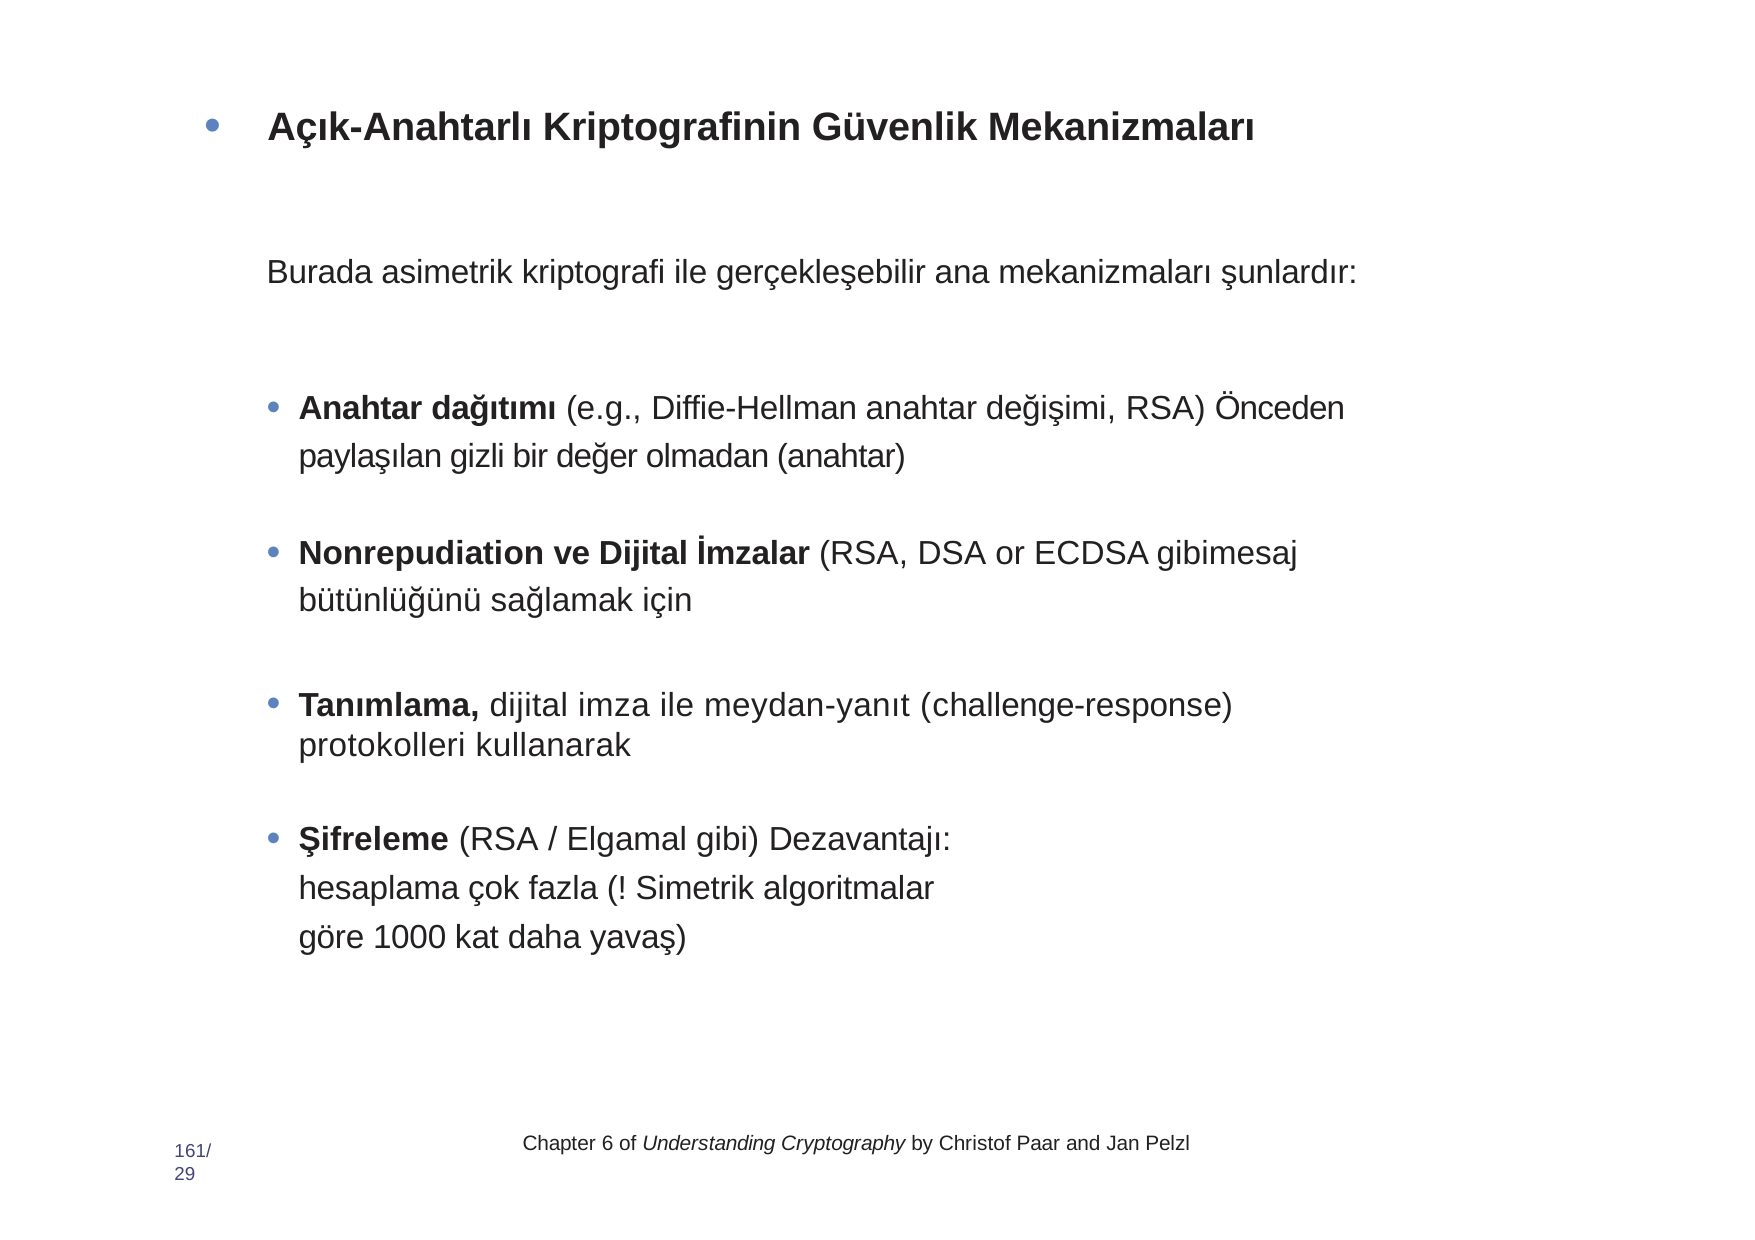

Açık-Anahtarlı Kriptografinin Güvenlik Mekanizmaları
Burada asimetrik kriptografi ile gerçekleşebilir ana mekanizmaları şunlardır:

Anahtar dağıtımı (e.g., Diffie-Hellman anahtar değişimi, RSA) Önceden paylaşılan gizli bir değer olmadan (anahtar)

Nonrepudiation ve Dijital İmzalar (RSA, DSA or ECDSA gibimesaj bütünlüğünü sağlamak için

Tanımlama, dijital imza ile meydan-yanıt (challenge-response) protokolleri kullanarak

Şifreleme (RSA / Elgamal gibi) Dezavantajı: hesaplama çok fazla (! Simetrik algoritmalar göre 1000 kat daha yavaş)
Chapter 6 of Understanding Cryptography by Christof Paar and Jan Pelzl
161/29